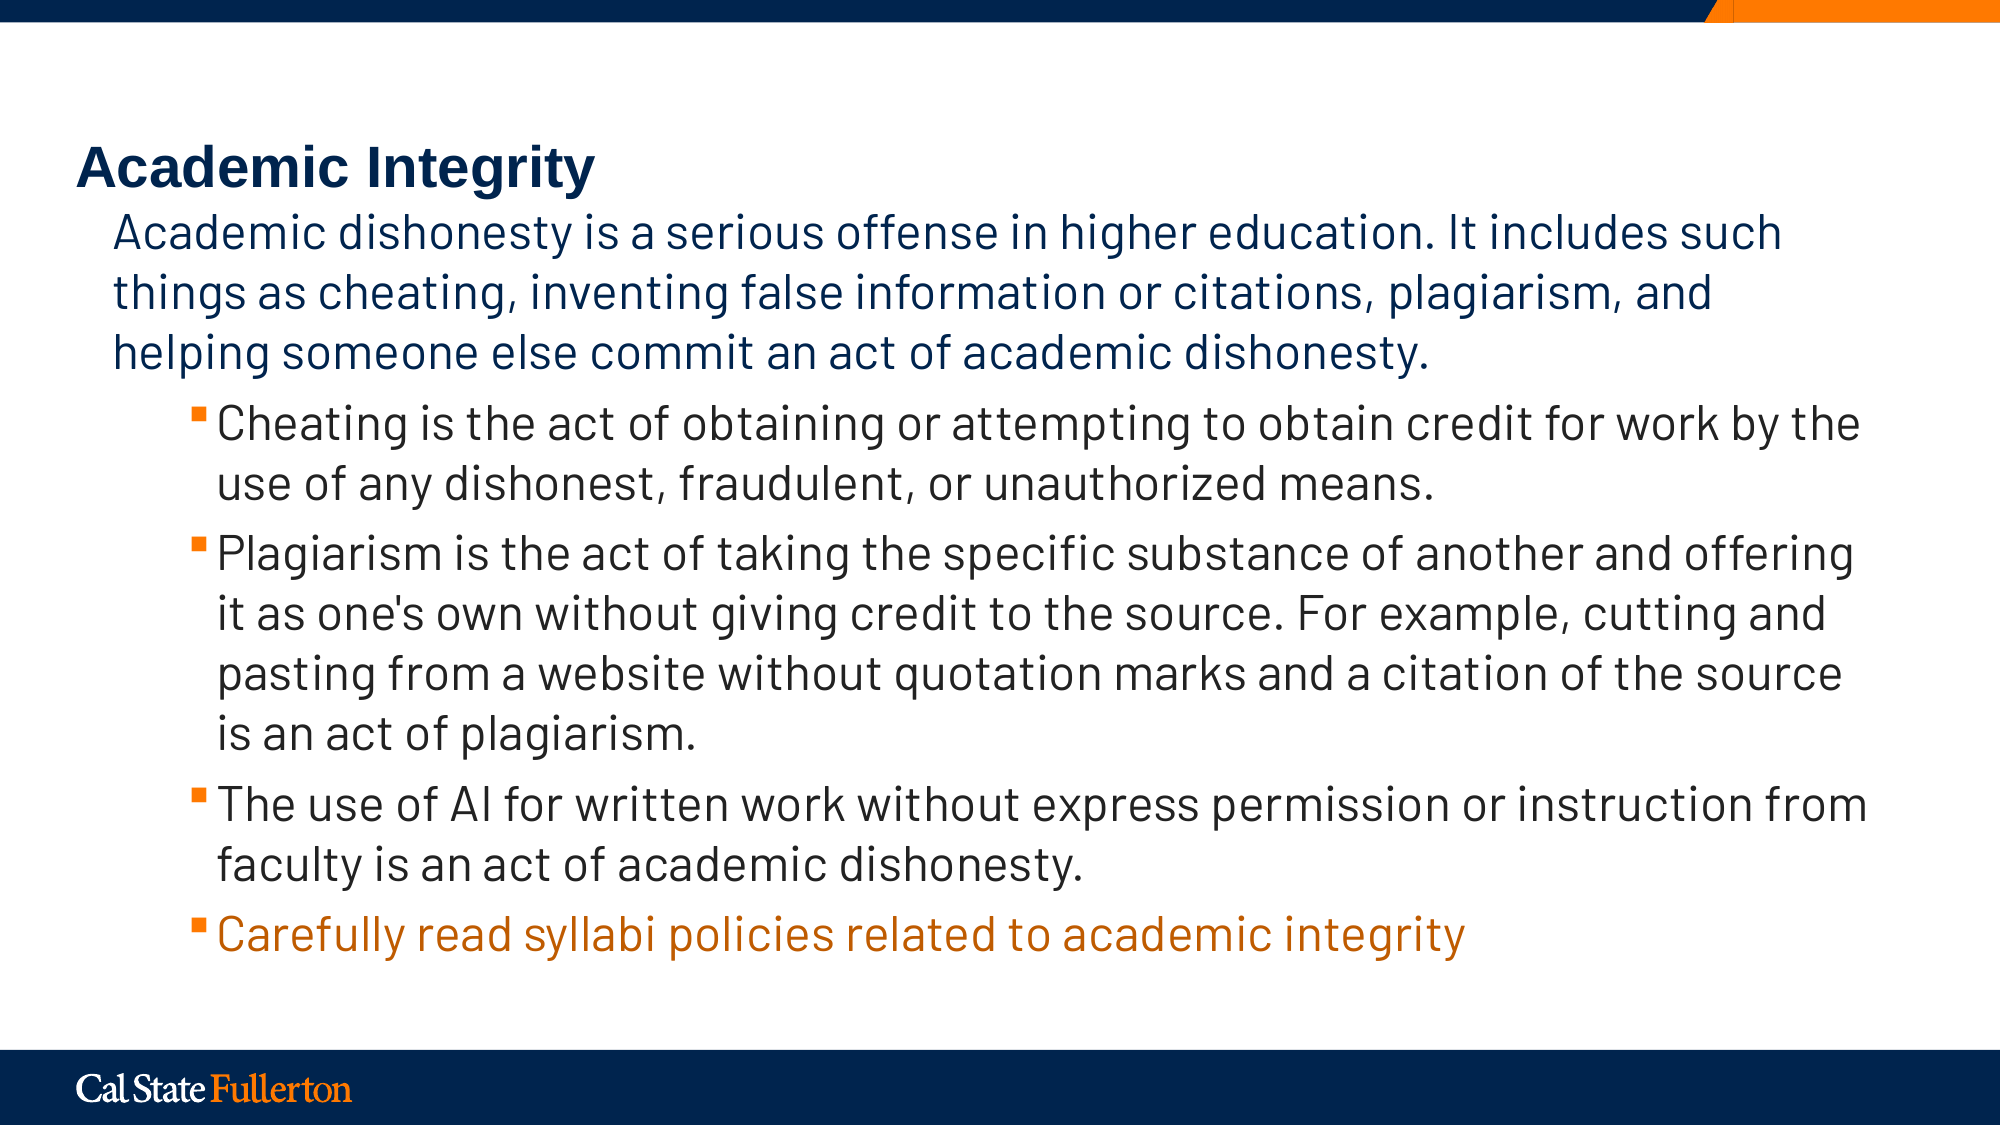

# Academic Integrity
Academic dishonesty is a serious offense in higher education. It includes such things as cheating, inventing false information or citations, plagiarism, and helping someone else commit an act of academic dishonesty.
Cheating is the act of obtaining or attempting to obtain credit for work by the use of any dishonest, fraudulent, or unauthorized means.
Plagiarism is the act of taking the specific substance of another and offering it as one's own without giving credit to the source. For example, cutting and pasting from a website without quotation marks and a citation of the source is an act of plagiarism.
The use of AI for written work without express permission or instruction from faculty is an act of academic dishonesty.
Carefully read syllabi policies related to academic integrity